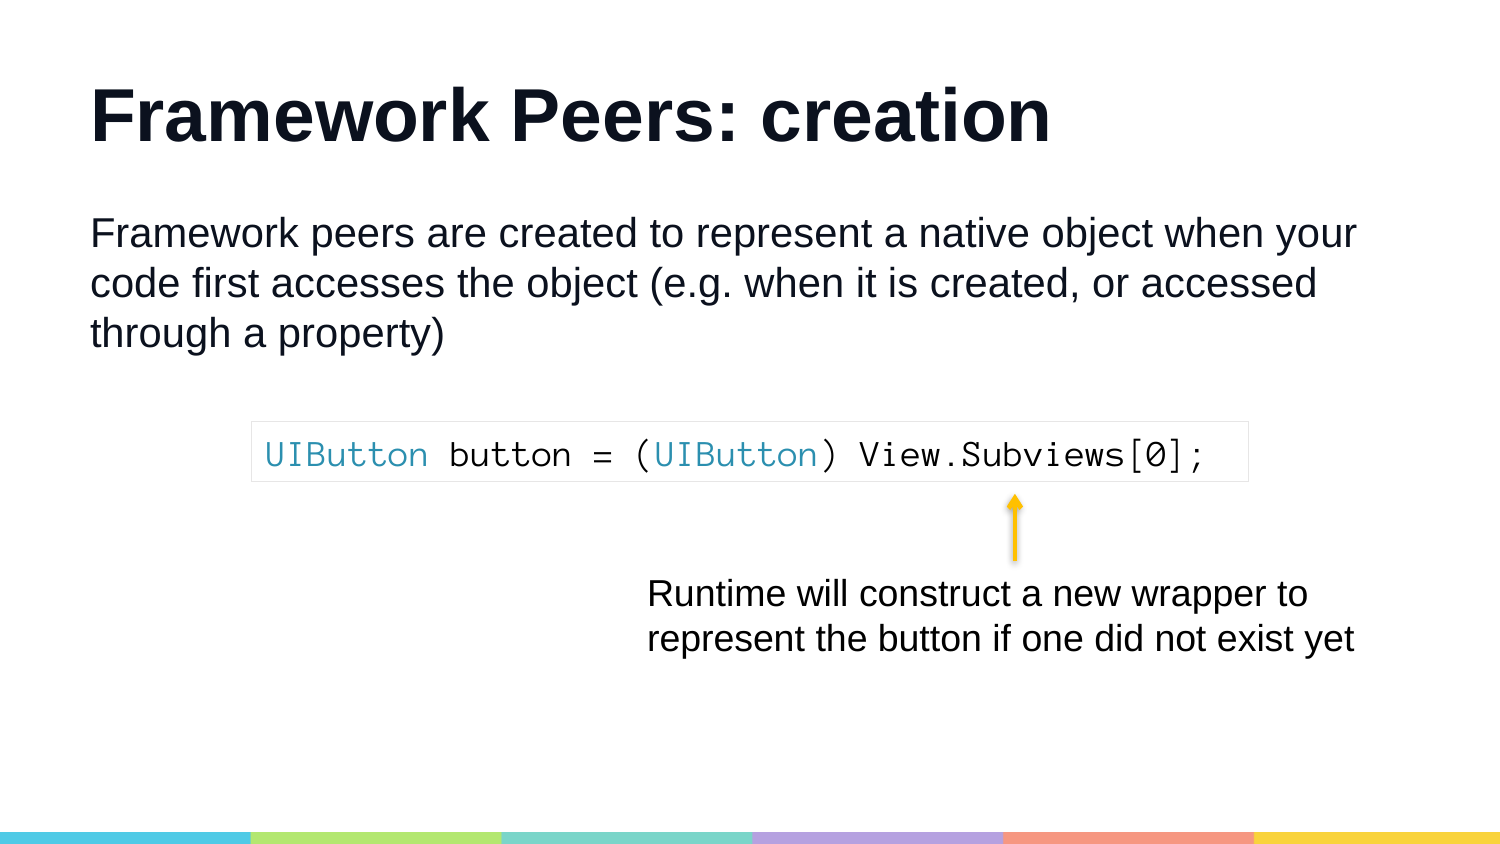

# Framework Peers: creation
Framework peers are created to represent a native object when your code first accesses the object (e.g. when it is created, or accessed through a property)
UIButton button = (UIButton) View.Subviews[0];
Runtime will construct a new wrapper to represent the button if one did not exist yet